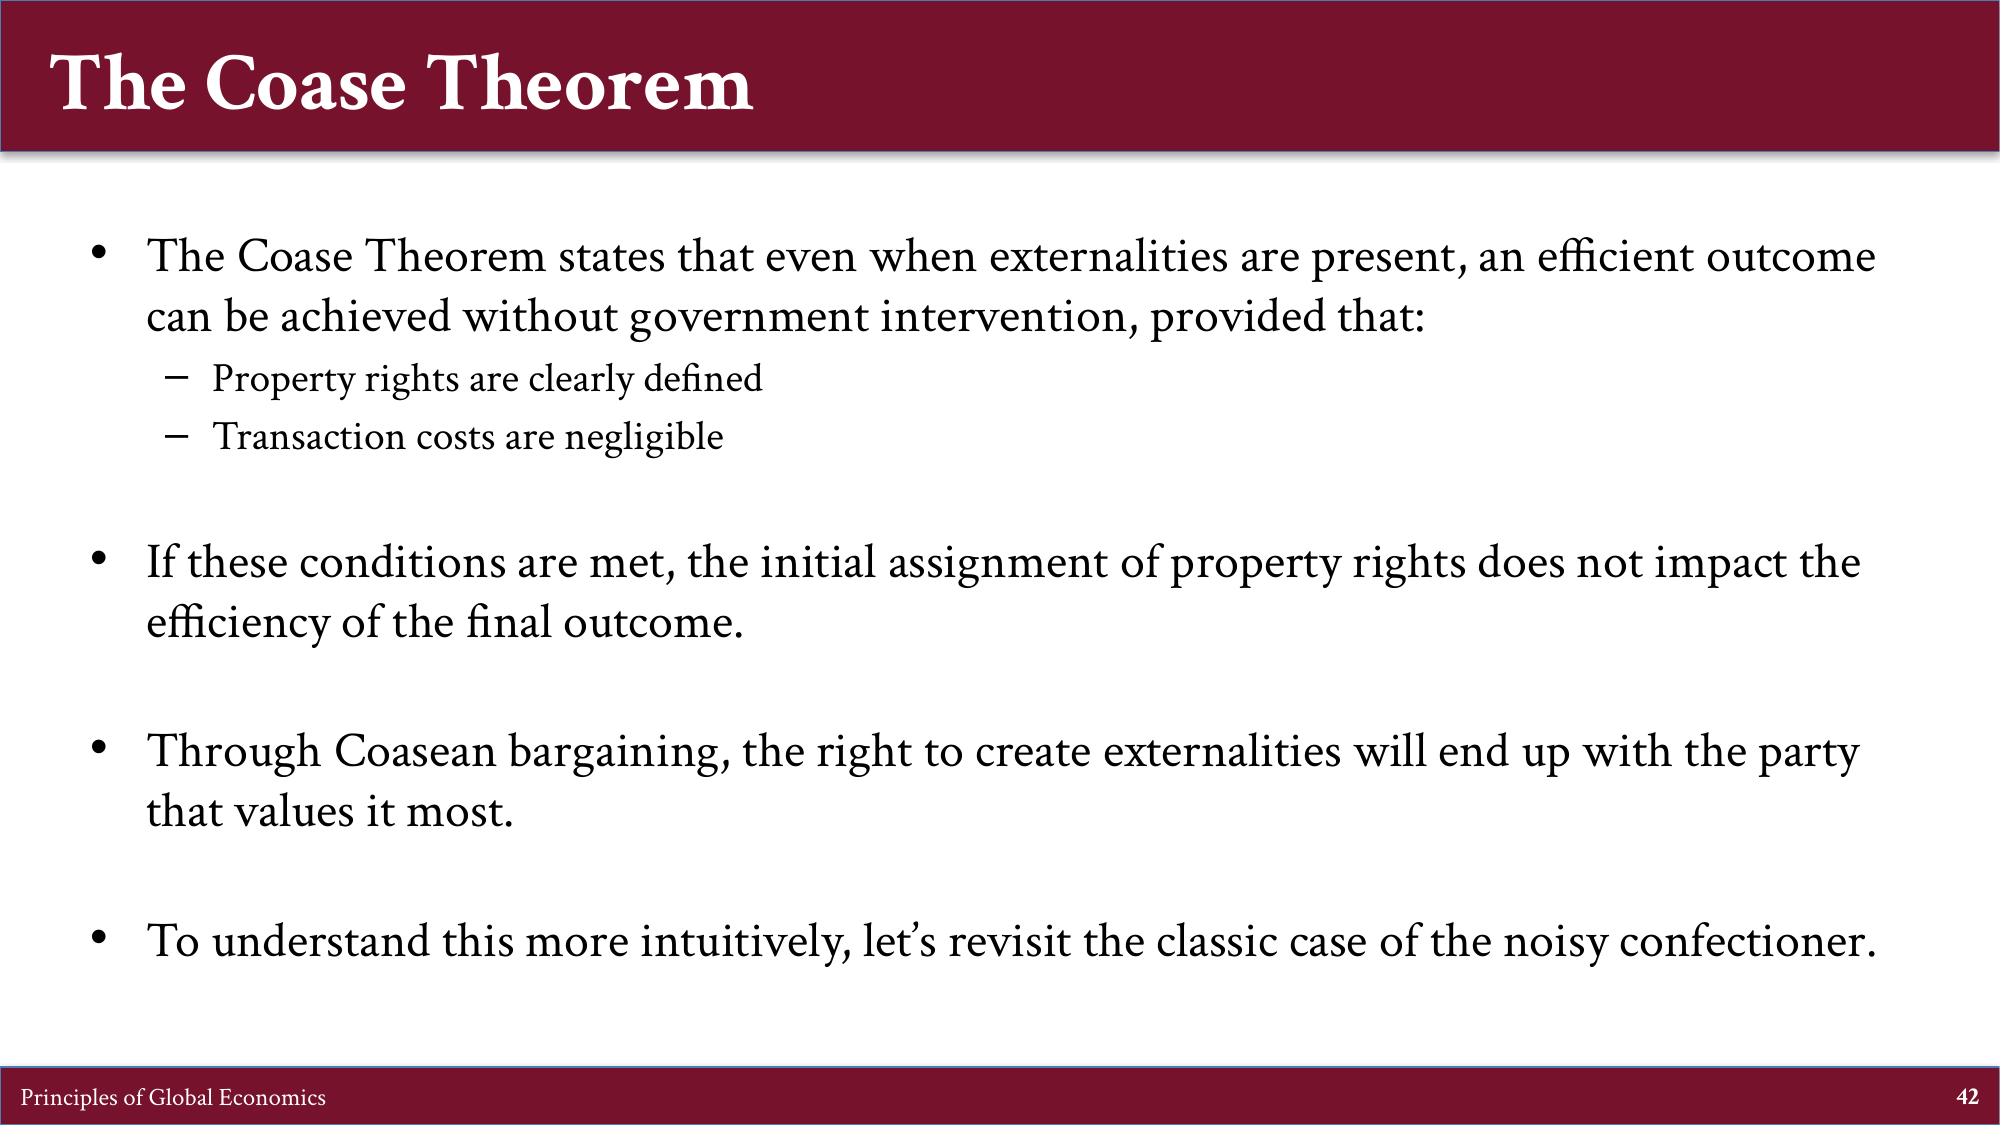

# The Coase Theorem
The Coase Theorem states that even when externalities are present, an efficient outcome can be achieved without government intervention, provided that:
Property rights are clearly defined
Transaction costs are negligible

If these conditions are met, the initial assignment of property rights does not impact the efficiency of the final outcome.

Through Coasean bargaining, the right to create externalities will end up with the party that values it most.

To understand this more intuitively, let’s revisit the classic case of the noisy confectioner.

 Principles of Global Economics
42